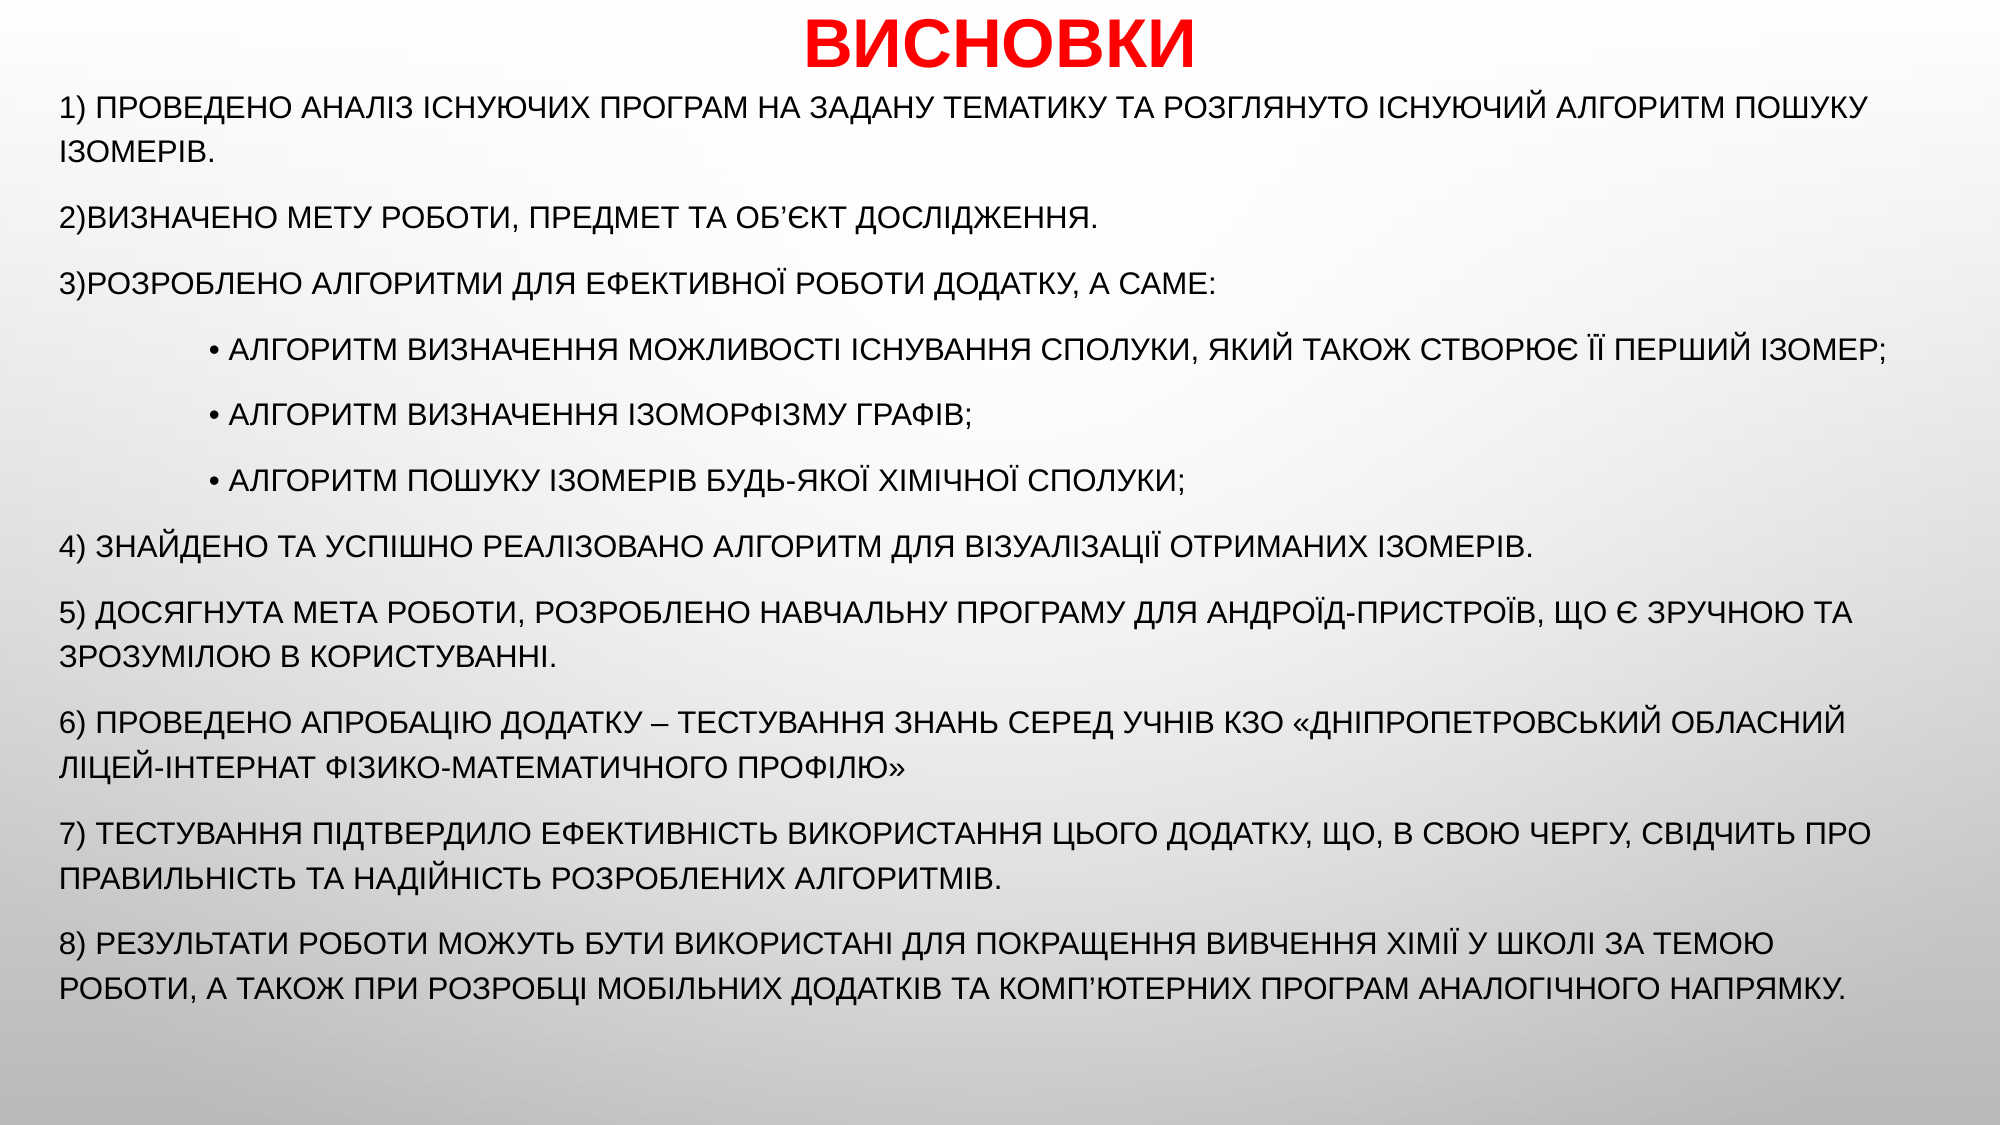

# Висновки
1) Проведено аналіз існуючих програм на задану тематику та розглянуто існуючий алгоритм пошуку ізомерів.
2)Визначено мету роботи, предмет та об’єкт дослідження.
3)Розроблено алгоритми для ефективної роботи додатку, а саме:
	• алгоритм визначення можливості існування сполуки, який також створює її перший ізомер;
	• алгоритм визначення ізоморфізму графів;
	• алгоритм пошуку ізомерів будь-якої хімічної сполуки;
4) Знайдено та успішно реалізовано алгоритм для візуалізації отриманих ізомерів.
5) Досягнута мета роботи, розроблено навчальну програму для андроїд-пристроїв, що є зручною та зрозумілою в користуванні.
6) Проведено апробацію додатку – тестування знань серед учнів КЗО «Дніпропетровський обласний ліцей-інтернат фізико-математичного профілю»
7) Тестування підтвердило ефективність використання цього додатку, що, в свою чергу, свідчить про правильність та надійність розроблених алгоритмів.
8) Результати роботи можуть бути використані для покращення вивчення хімії у школі за темою роботи, а також при розробці мобільних додатків та комп’ютерних програм аналогічного напрямку.